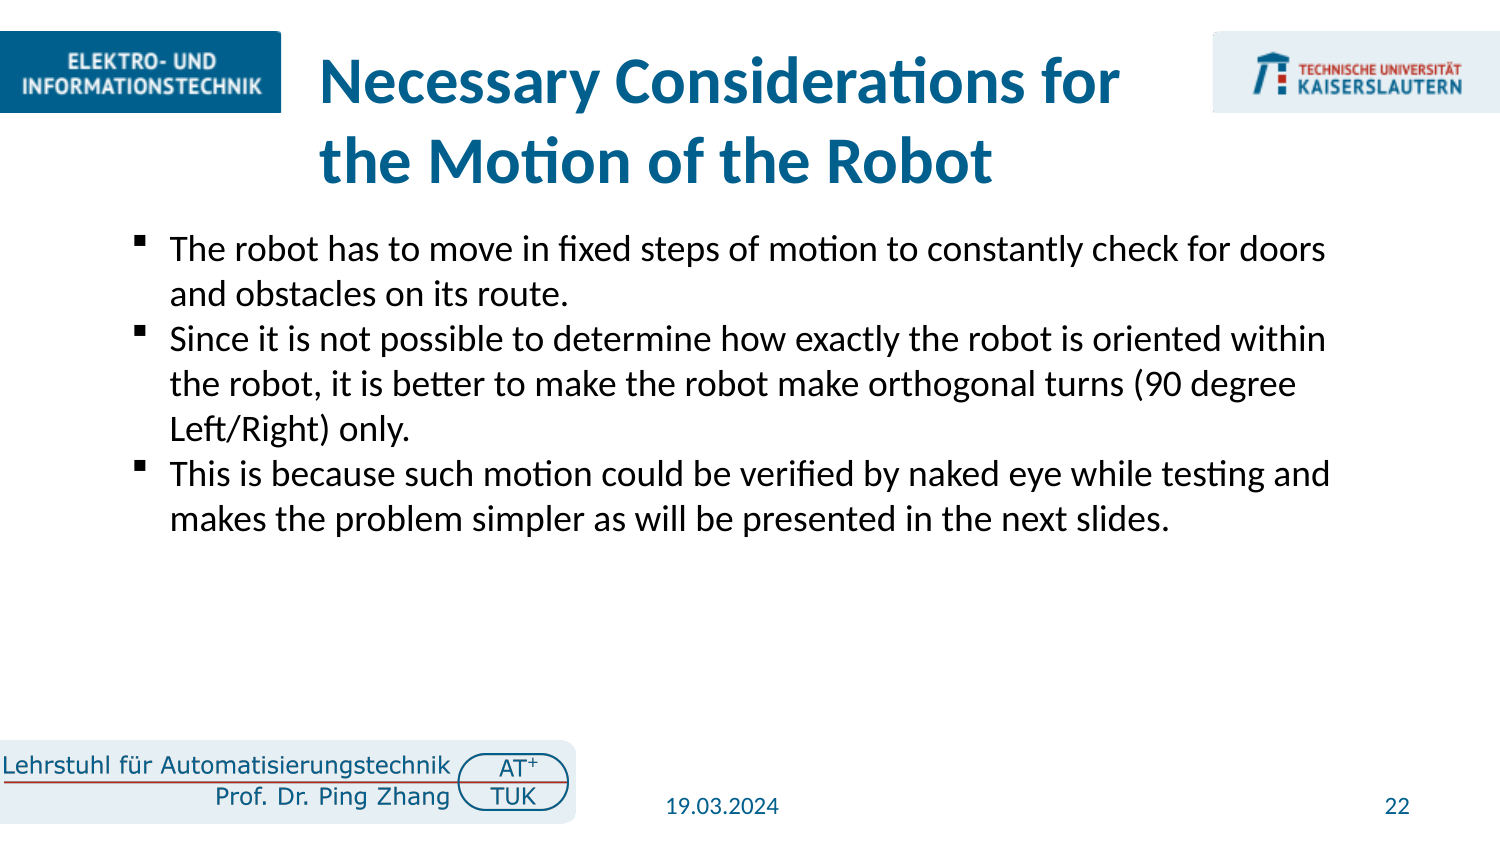

# Necessary Considerations for the Motion of the Robot
The robot has to move in fixed steps of motion to constantly check for doors and obstacles on its route.
Since it is not possible to determine how exactly the robot is oriented within the robot, it is better to make the robot make orthogonal turns (90 degree Left/Right) only.
This is because such motion could be verified by naked eye while testing and makes the problem simpler as will be presented in the next slides.